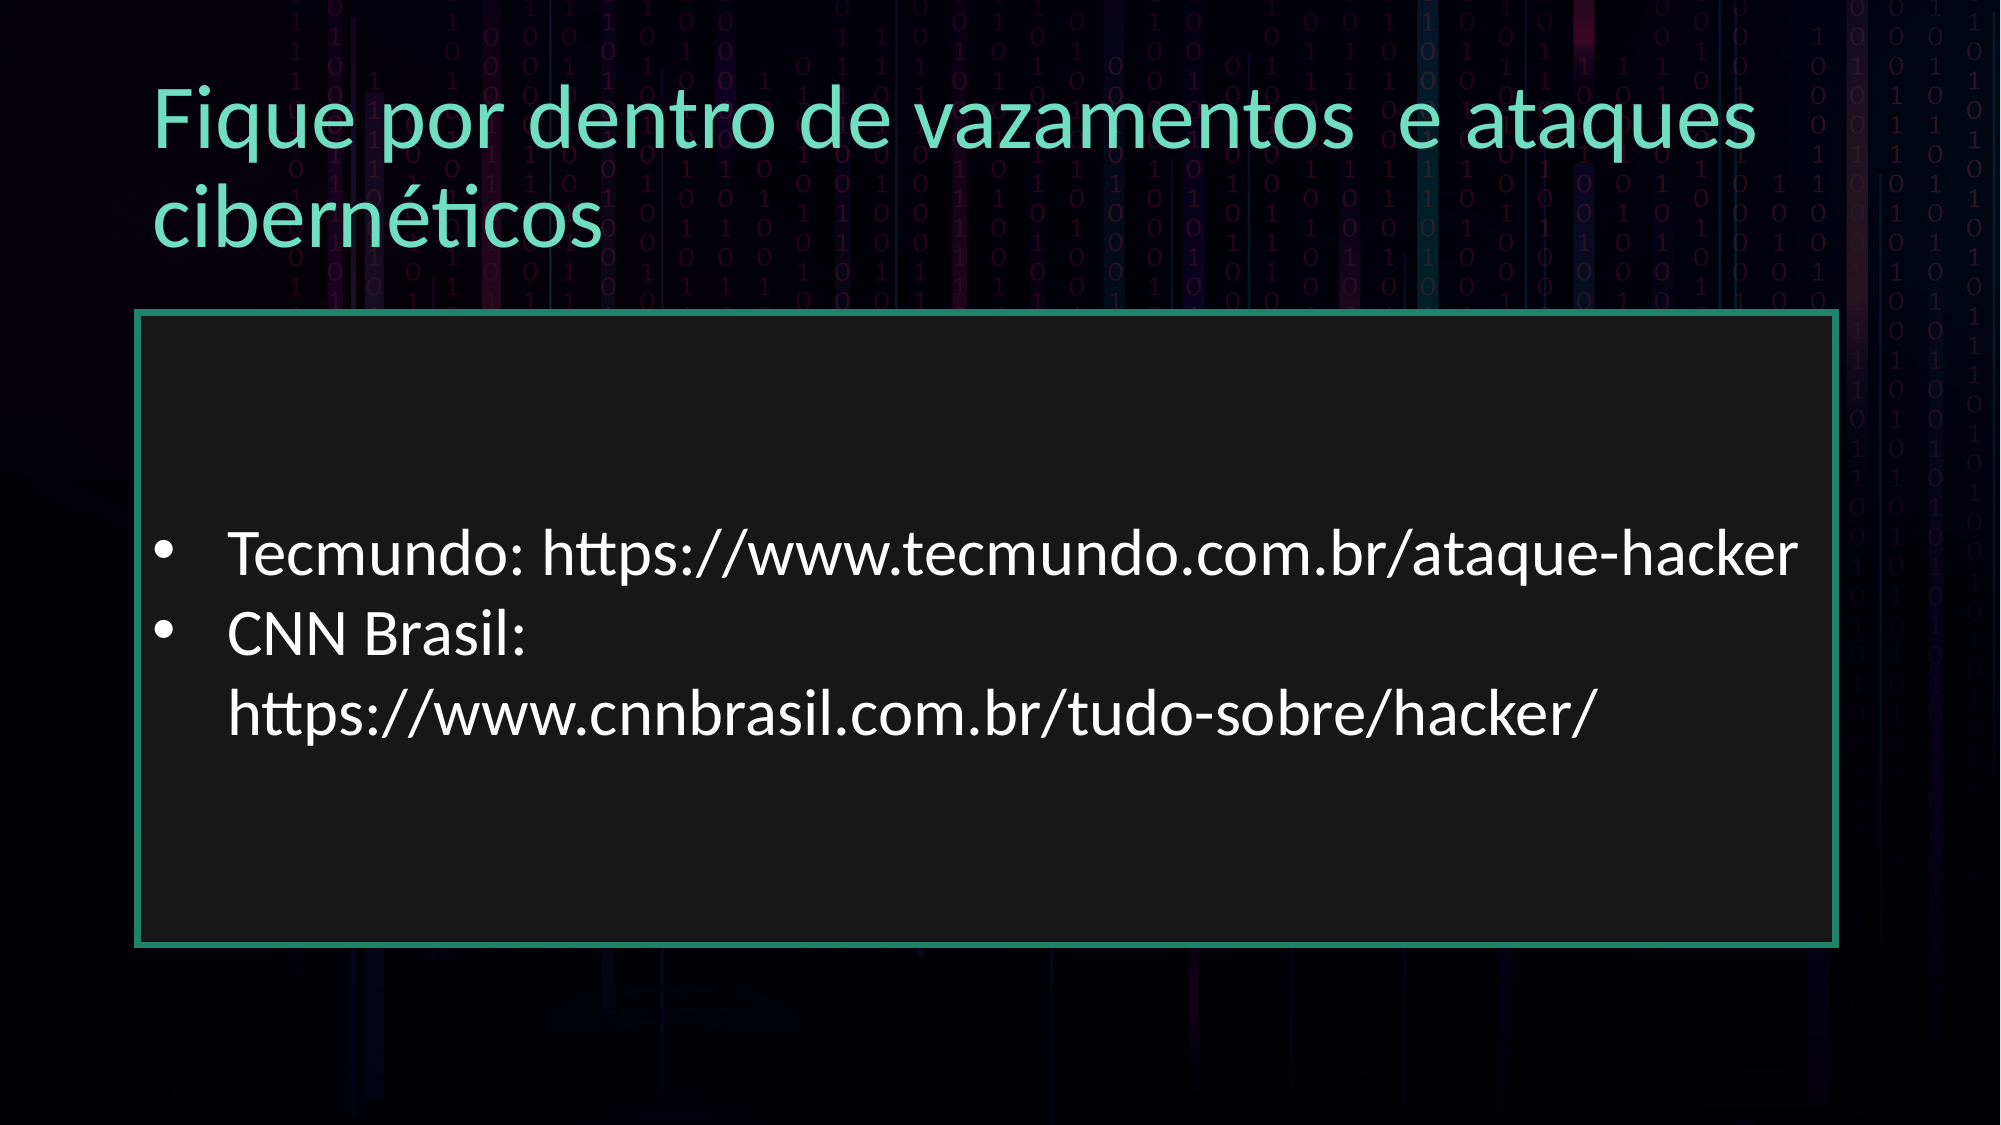

# Fique por dentro de vazamentos  e ataques cibernéticos
Tecmundo: https://www.tecmundo.com.br/ataque-hacker
CNN Brasil: https://www.cnnbrasil.com.br/tudo-sobre/hacker/